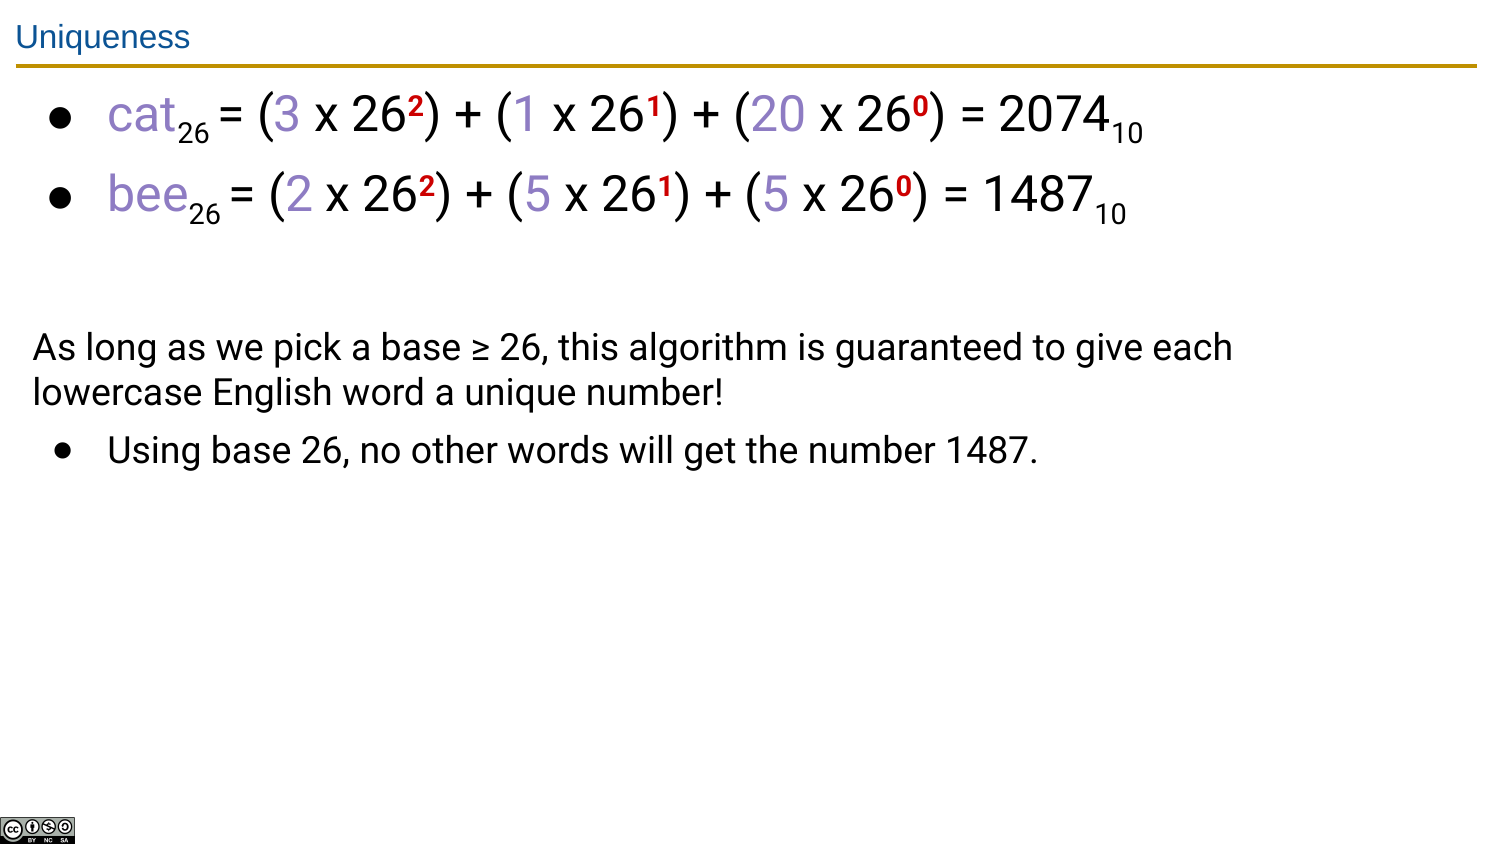

# Uniqueness
cat26 = (3 x 262) + (1 x 261) + (20 x 260) = 207410
bee26 = (2 x 262) + (5 x 261) + (5 x 260) = 148710

As long as we pick a base ≥ 26, this algorithm is guaranteed to give each lowercase English word a unique number!
Using base 26, no other words will get the number 1487.